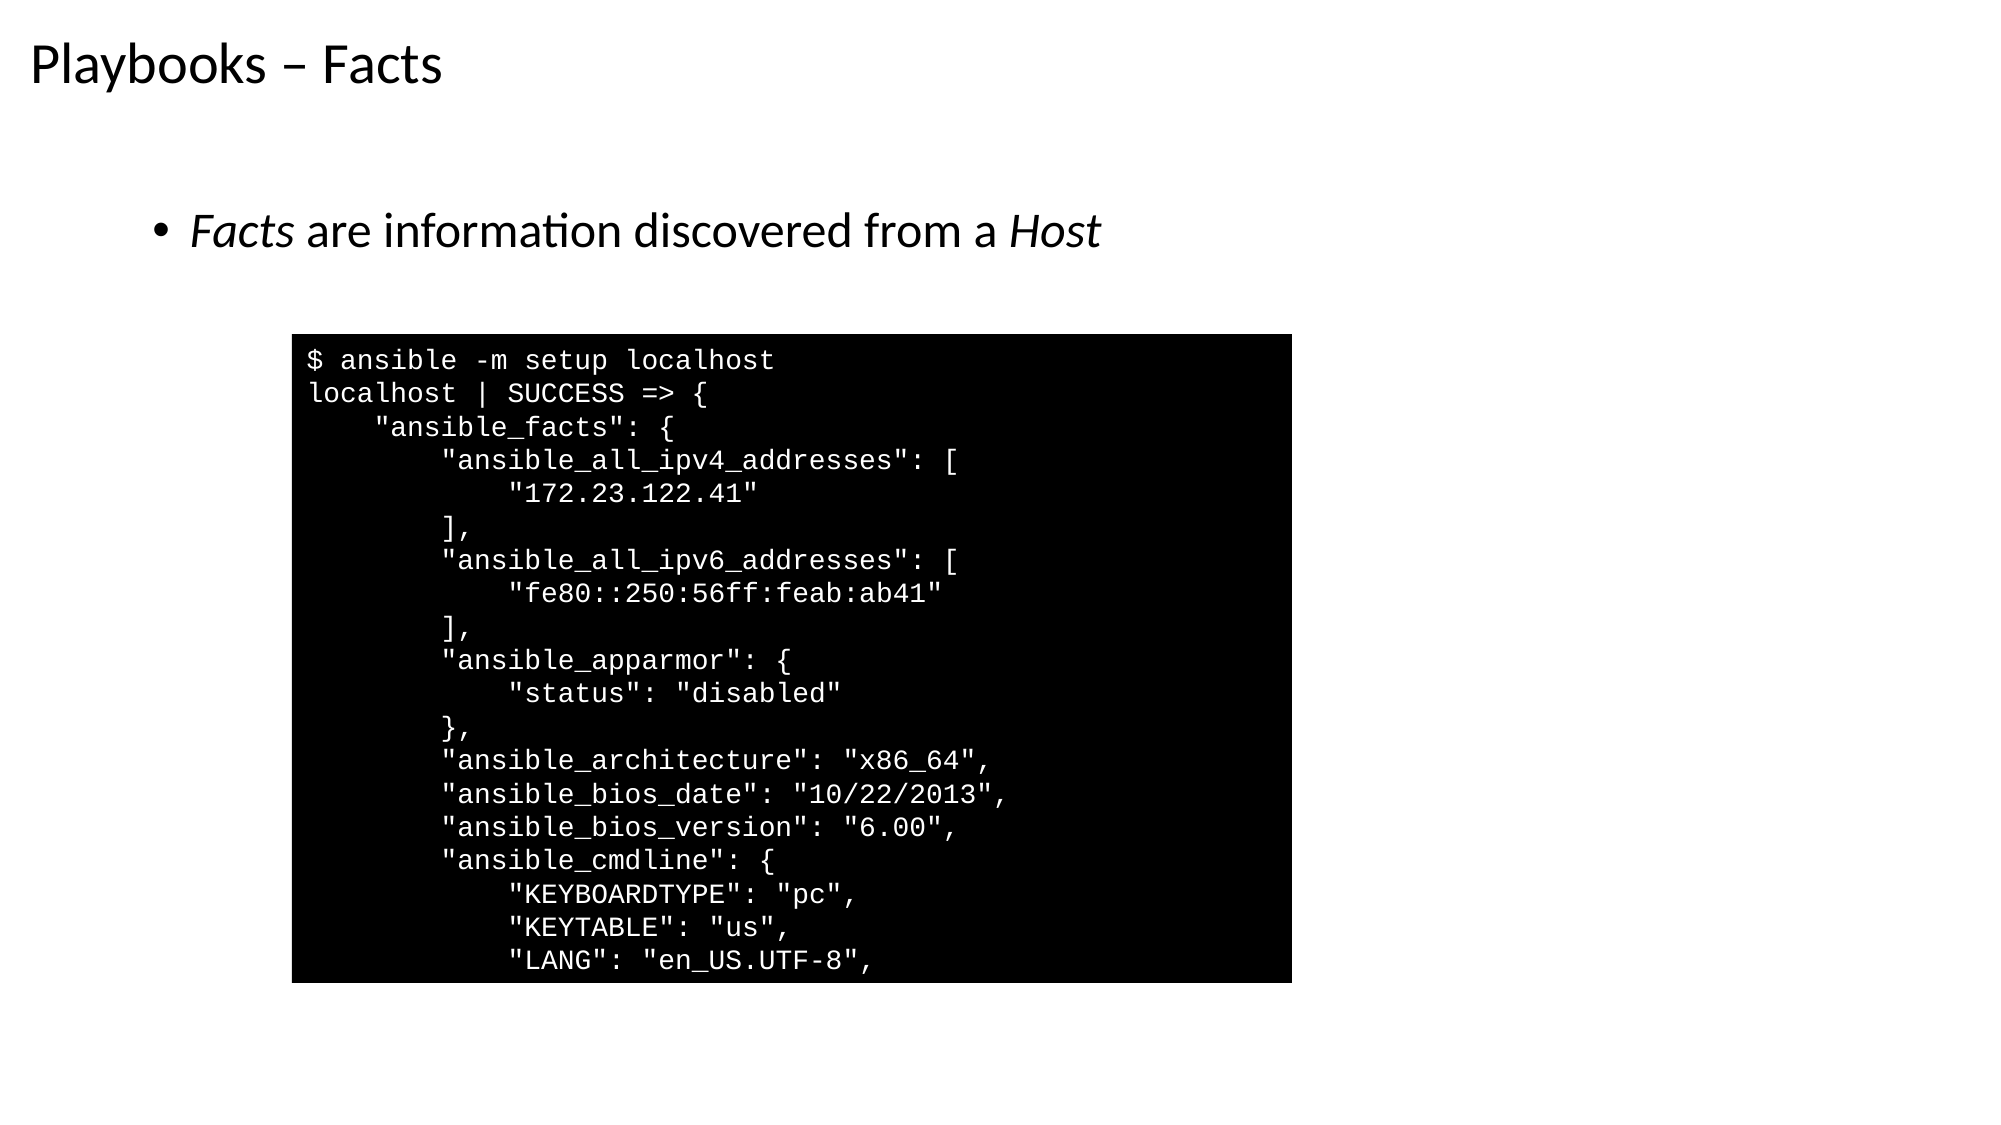

# Playbooks – Facts
Facts are information discovered from a Host

$ ansible -m setup localhost
localhost | SUCCESS => {
    "ansible_facts": {
        "ansible_all_ipv4_addresses": [
            "172.23.122.41"
        ],
        "ansible_all_ipv6_addresses": [
            "fe80::250:56ff:feab:ab41"
        ],
        "ansible_apparmor": {
            "status": "disabled"
        },
        "ansible_architecture": "x86_64",
        "ansible_bios_date": "10/22/2013",
        "ansible_bios_version": "6.00",
        "ansible_cmdline": {
            "KEYBOARDTYPE": "pc",
            "KEYTABLE": "us",
            "LANG": "en_US.UTF-8",